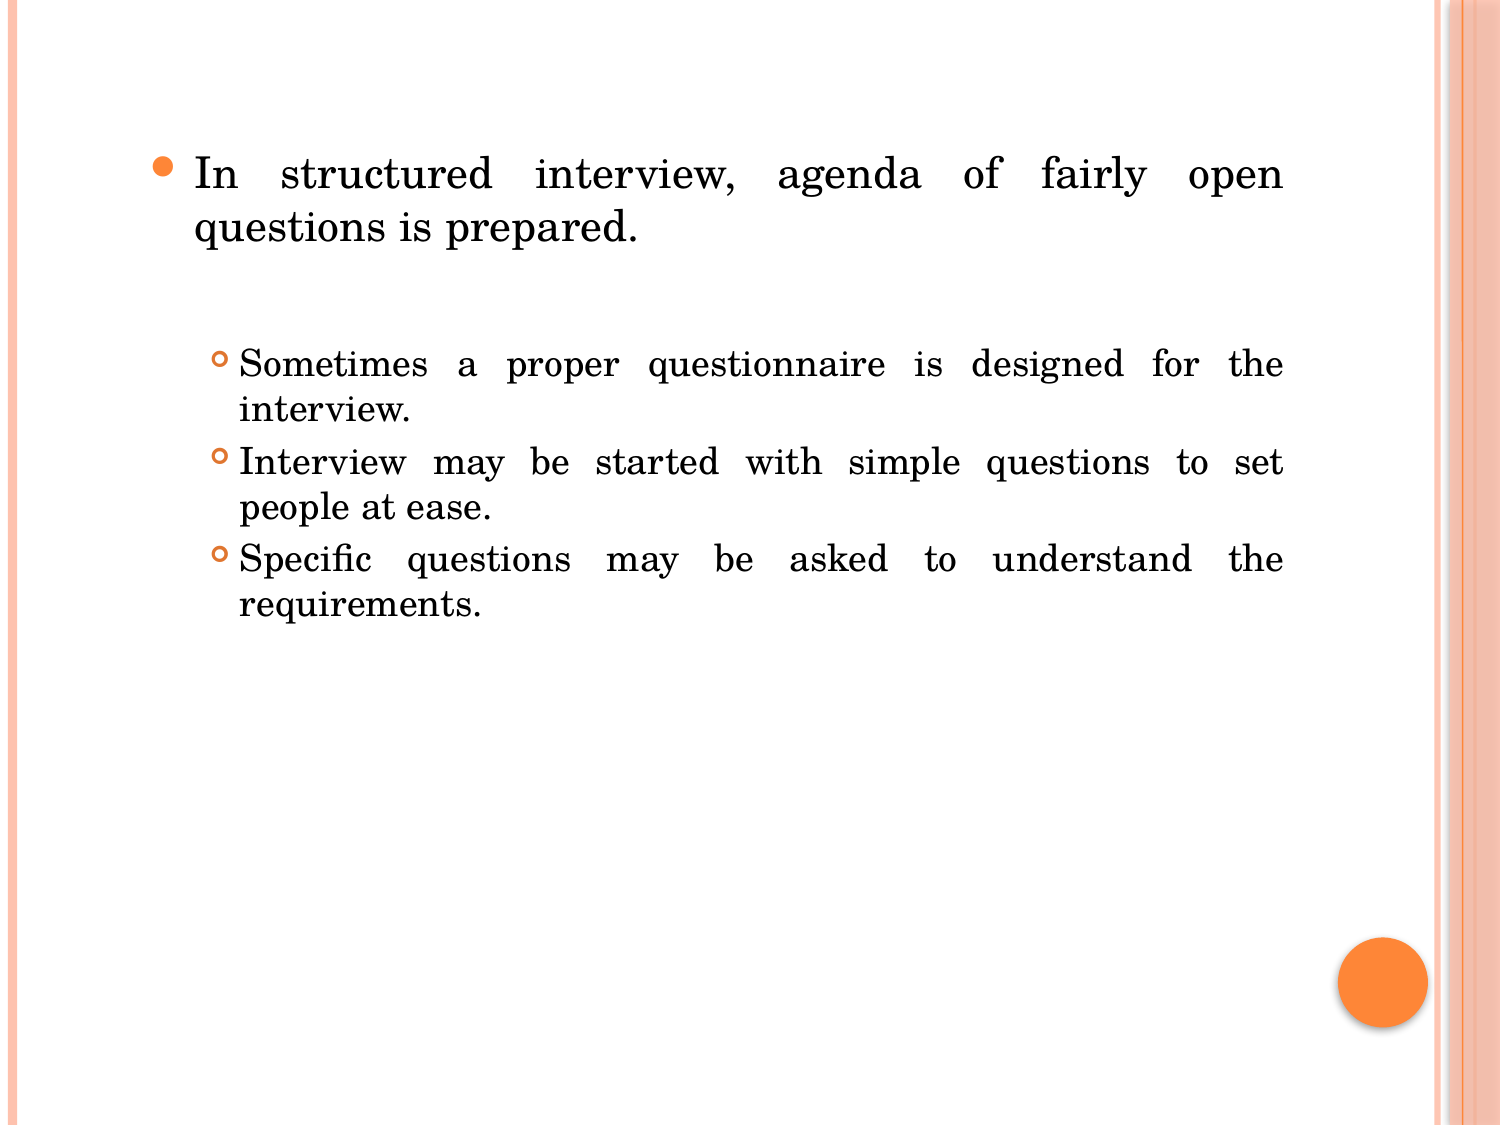

In structured interview, agenda of fairly open questions is prepared.

Sometimes a proper questionnaire is designed for the interview.
Interview may be started with simple questions to set people at ease.
Specific questions may be asked to understand the requirements.